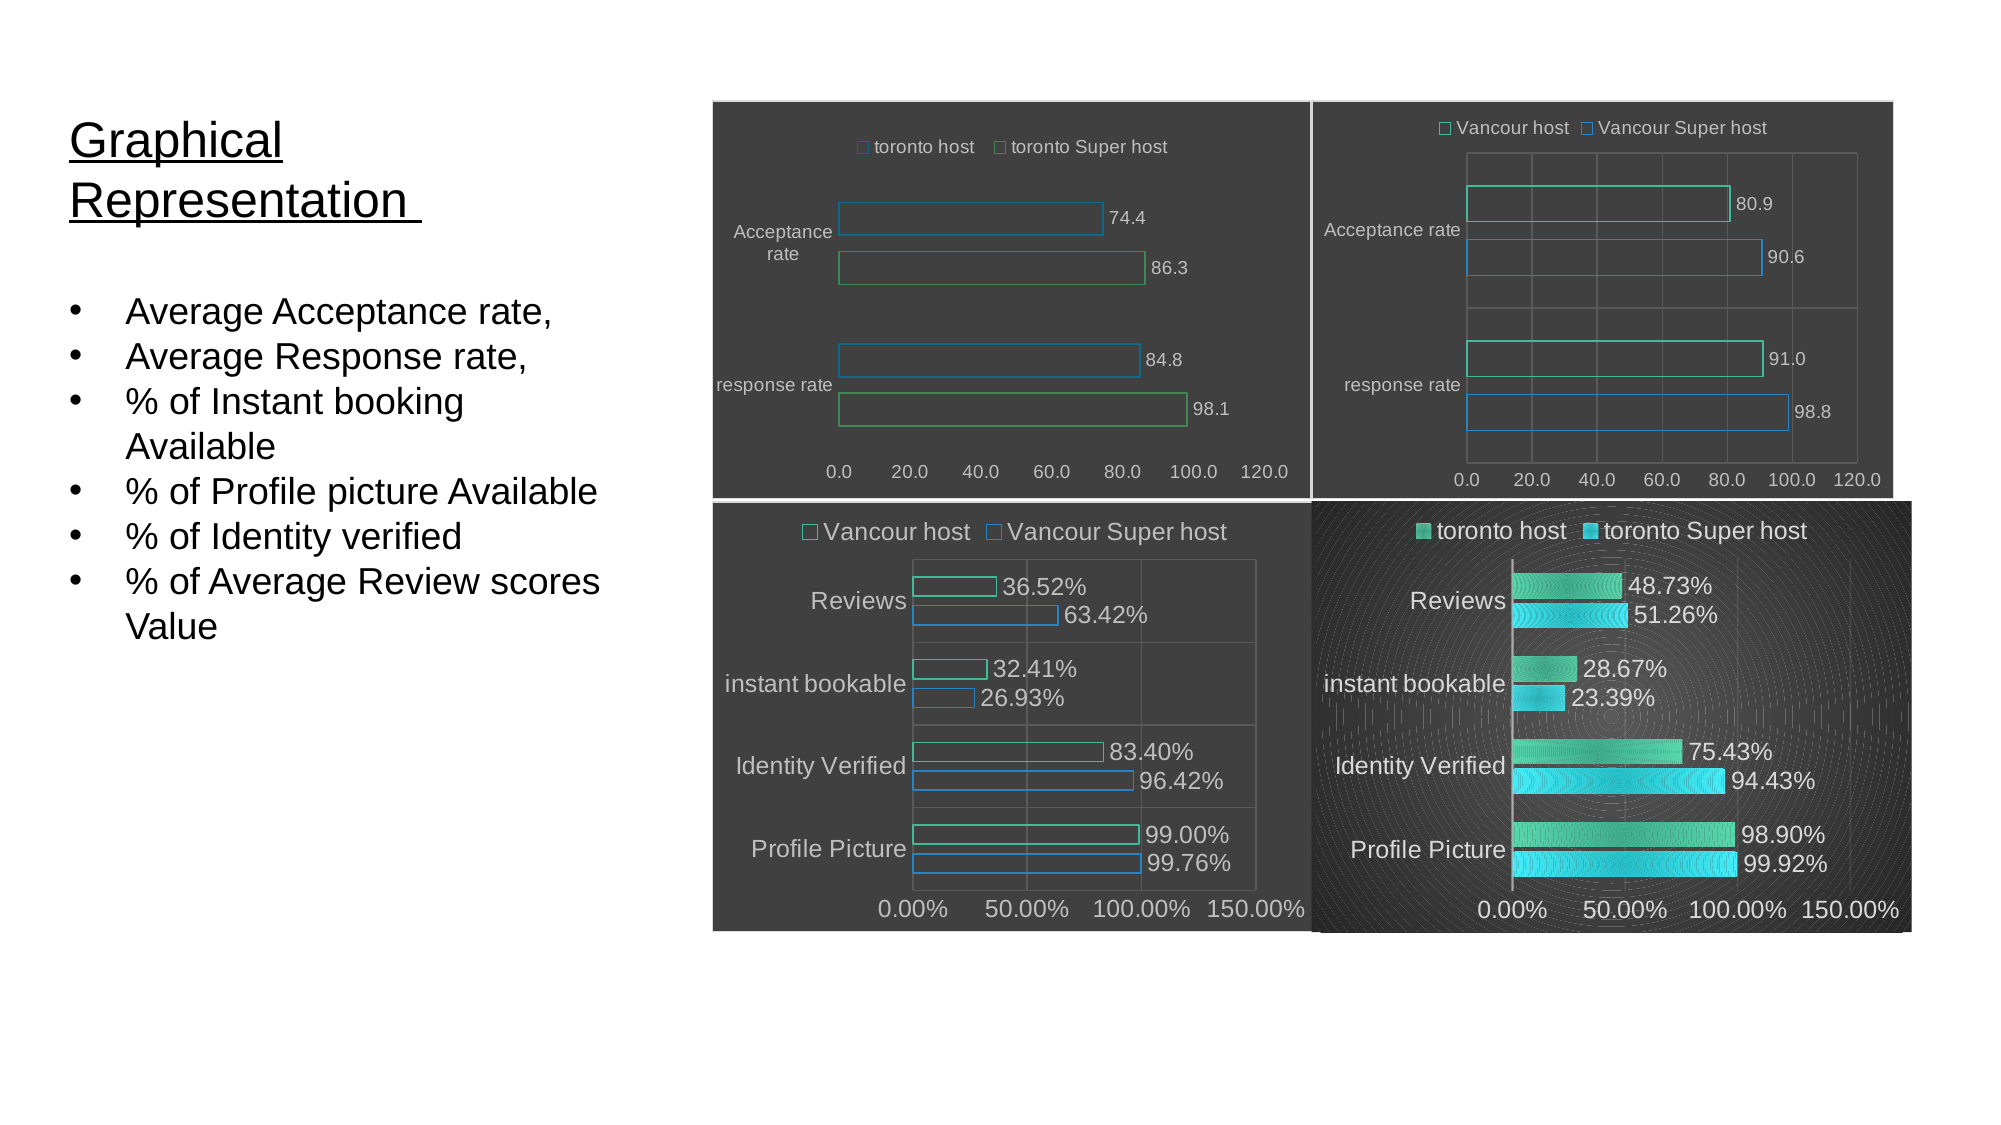

Graphical Representation
Average Acceptance rate,
Average Response rate,
% of Instant booking Available
% of Profile picture Available
% of Identity verified
% of Average Review scores Value

### Chart

| Category | Vancour | Vancour |
|---|---|---|
| response rate | 98.8007736943907 | 90.9769230769231 |
| Acceptance rate | 90.5940325497288 | 80.8906128782002 |

### Chart:

| Category | toronto | toronto |
|---|---|---|
| response rate | 98.086038961039 | 84.7625585023401 |
| Acceptance rate | 86.3036701860231 | 74.4006682867558 |

### Chart

| Category | Vancour | Vancour |
|---|---|---|
| Profile Picture | 0.997557003257329 | 0.9899894625922023 |
| Identity Verified | 0.964169381107492 | 0.8340358271865121 |
| instant bookable | 0.2692523889825745 | 0.3241178610403783 |
| Reviews | 0.634159089804055 | 0.3652452958623037 |

### Chart

| Category | toronto | toronto |
|---|---|---|
| Profile Picture | 0.9991500212494687 | 0.9889705882352942 |
| Identity Verified | 0.944326391840204 | 0.7543329831932774 |
| instant bookable | 0.2338908017707821 | 0.2867089723250485 |
| Reviews | 0.5126444924492249 | 0.4873205849044367 |